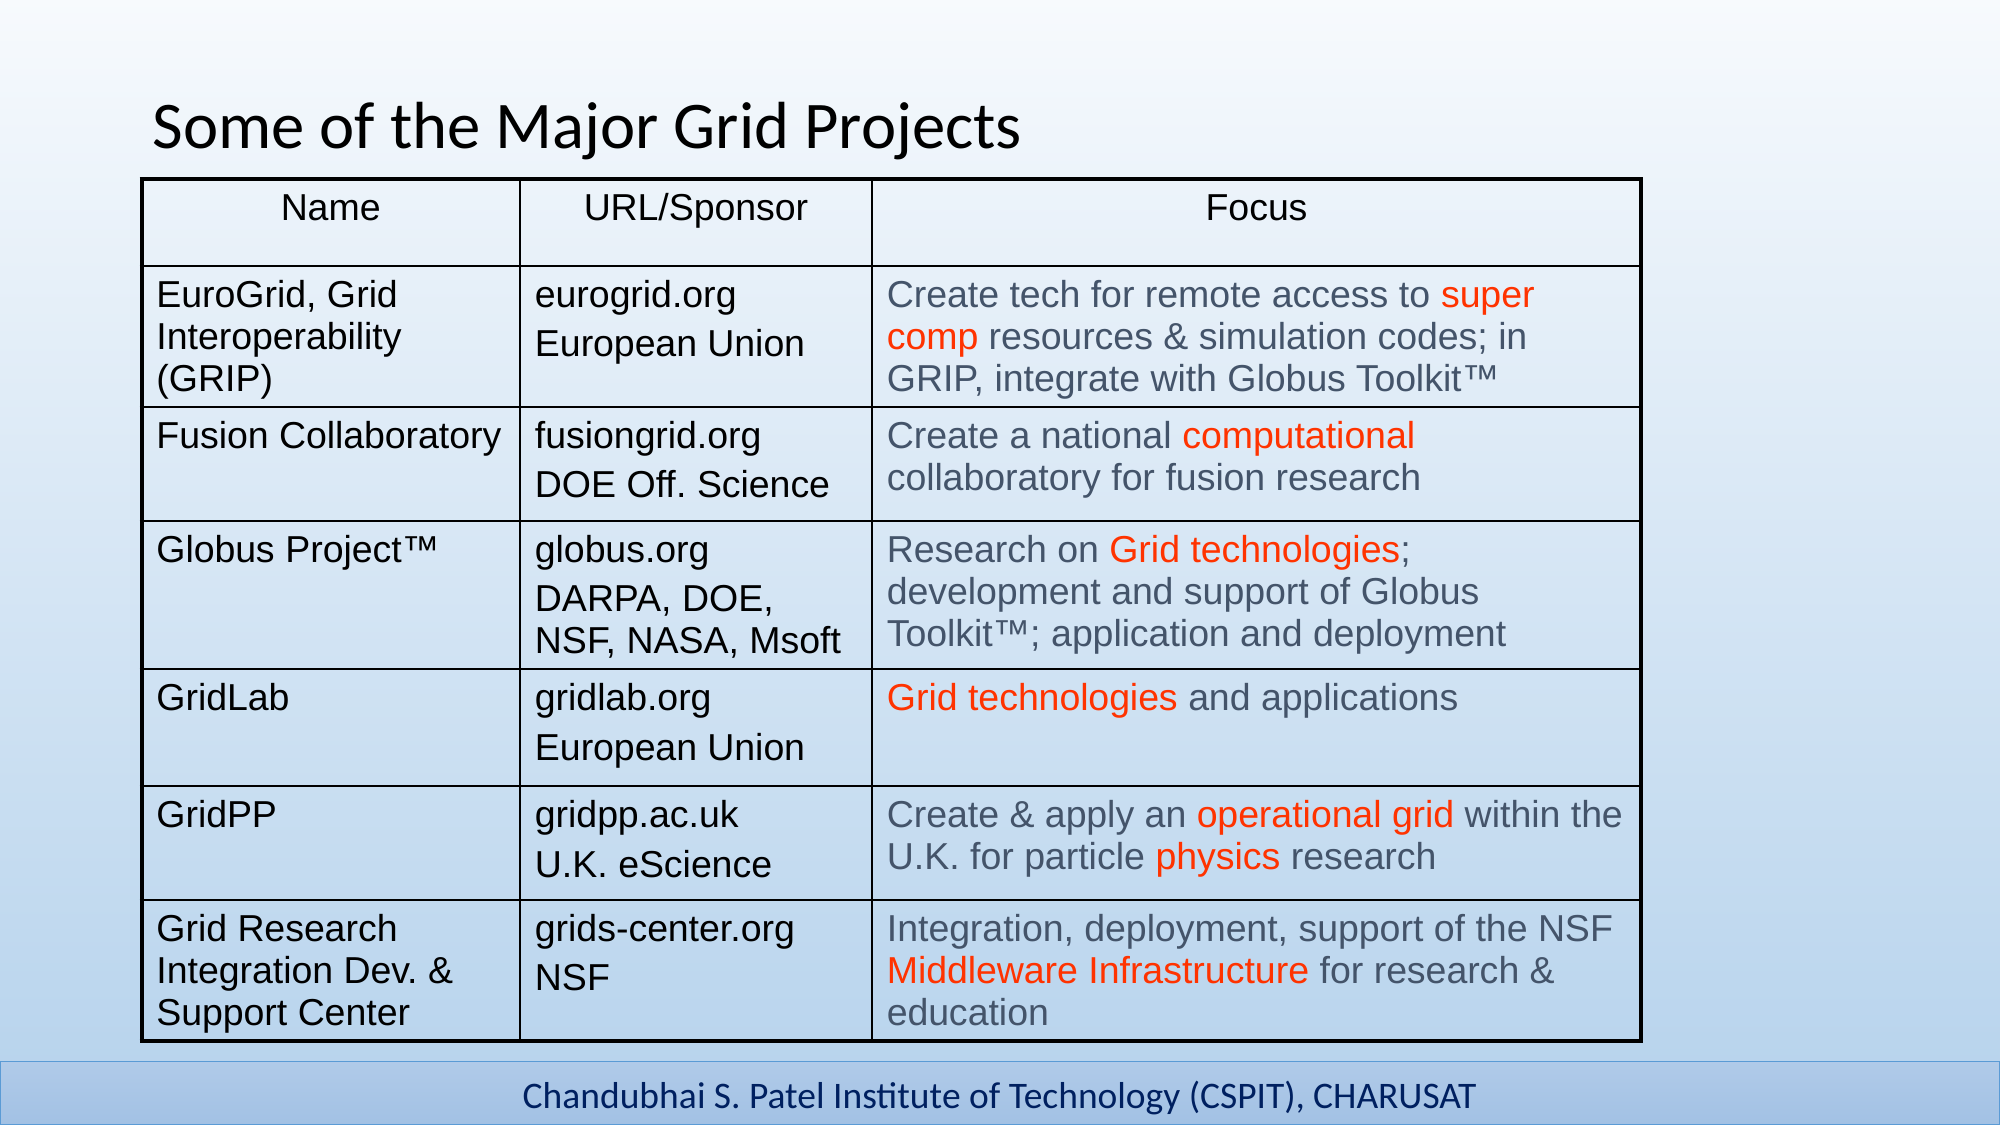

# Some of the Major Grid Projects
| Name | URL/Sponsor | Focus |
| --- | --- | --- |
| EuroGrid, Grid Interoperability (GRIP) | eurogrid.org European Union | Create tech for remote access to super comp resources & simulation codes; in GRIP, integrate with Globus Toolkit™ |
| Fusion Collaboratory | fusiongrid.org DOE Off. Science | Create a national computational collaboratory for fusion research |
| Globus Project™ | globus.org DARPA, DOE, NSF, NASA, Msoft | Research on Grid technologies; development and support of Globus Toolkit™; application and deployment |
| GridLab | gridlab.org European Union | Grid technologies and applications |
| GridPP | gridpp.ac.uk U.K. eScience | Create & apply an operational grid within the U.K. for particle physics research |
| Grid Research Integration Dev. & Support Center | grids-center.org NSF | Integration, deployment, support of the NSF Middleware Infrastructure for research & education |
Arpita Shah
26